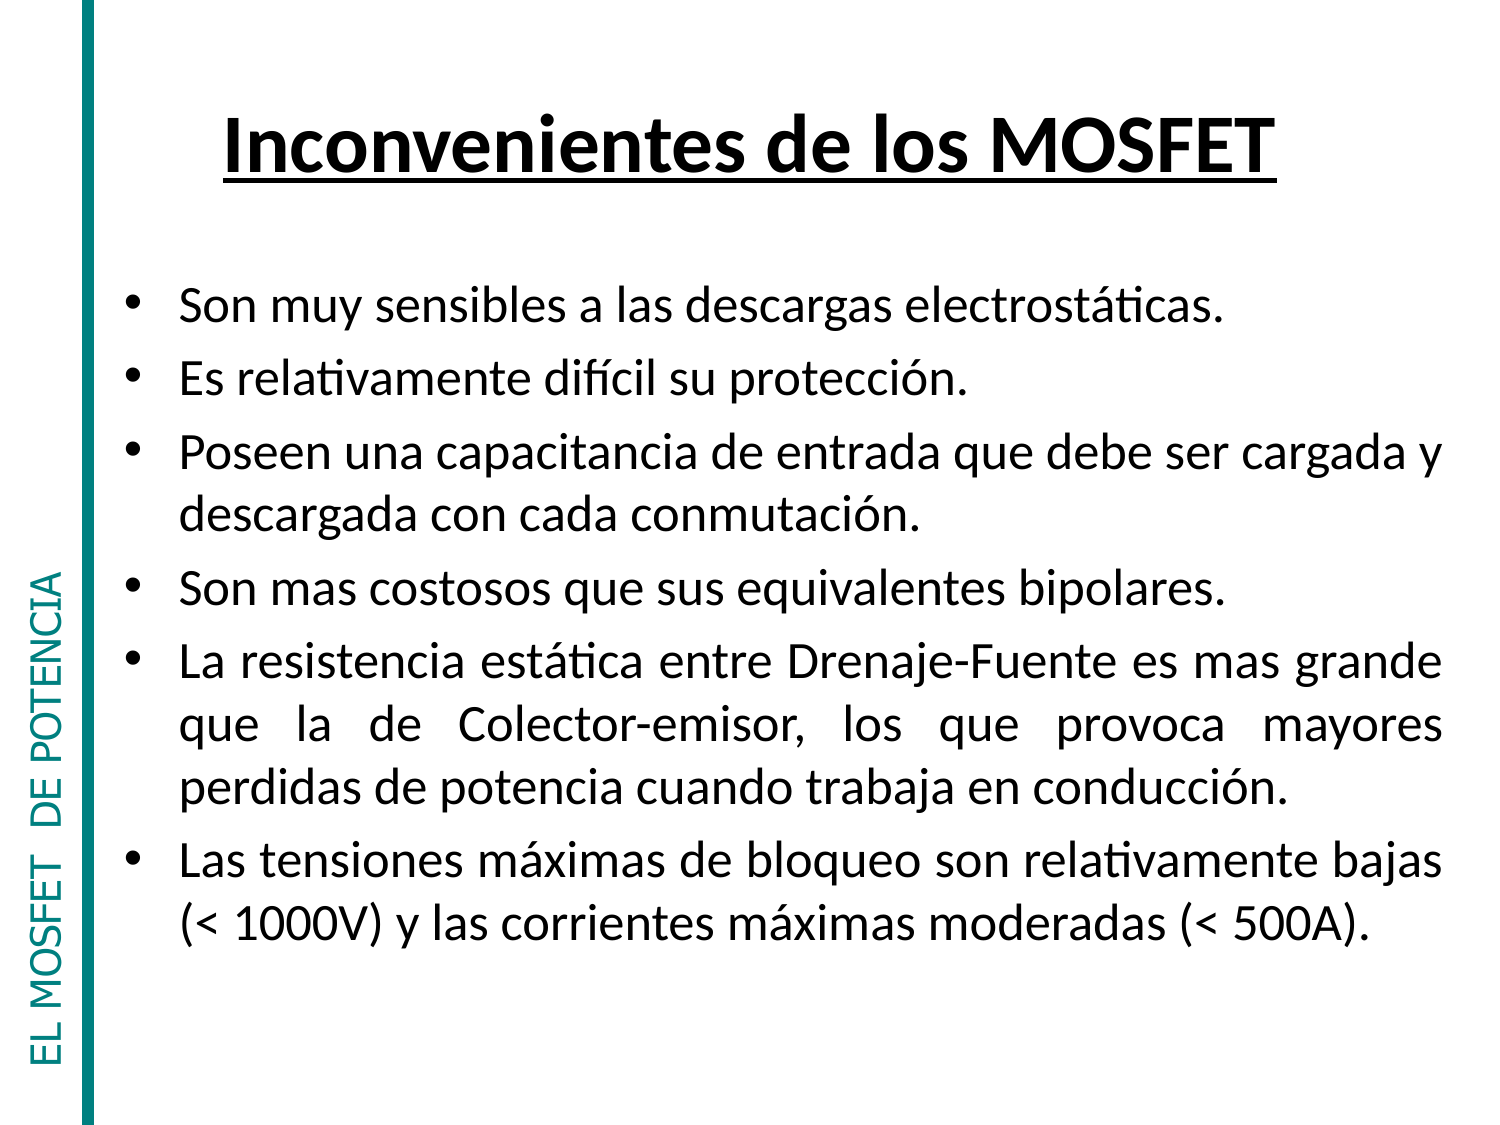

# Inconvenientes de los MOSFET
Son muy sensibles a las descargas electrostáticas.
Es relativamente difícil su protección.
Poseen una capacitancia de entrada que debe ser cargada y descargada con cada conmutación.
Son mas costosos que sus equivalentes bipolares.
La resistencia estática entre Drenaje-Fuente es mas grande que la de Colector-emisor, los que provoca mayores perdidas de potencia cuando trabaja en conducción.
Las tensiones máximas de bloqueo son relativamente bajas (< 1000V) y las corrientes máximas moderadas (< 500A).

EL MOSFET  DE POTENCIA